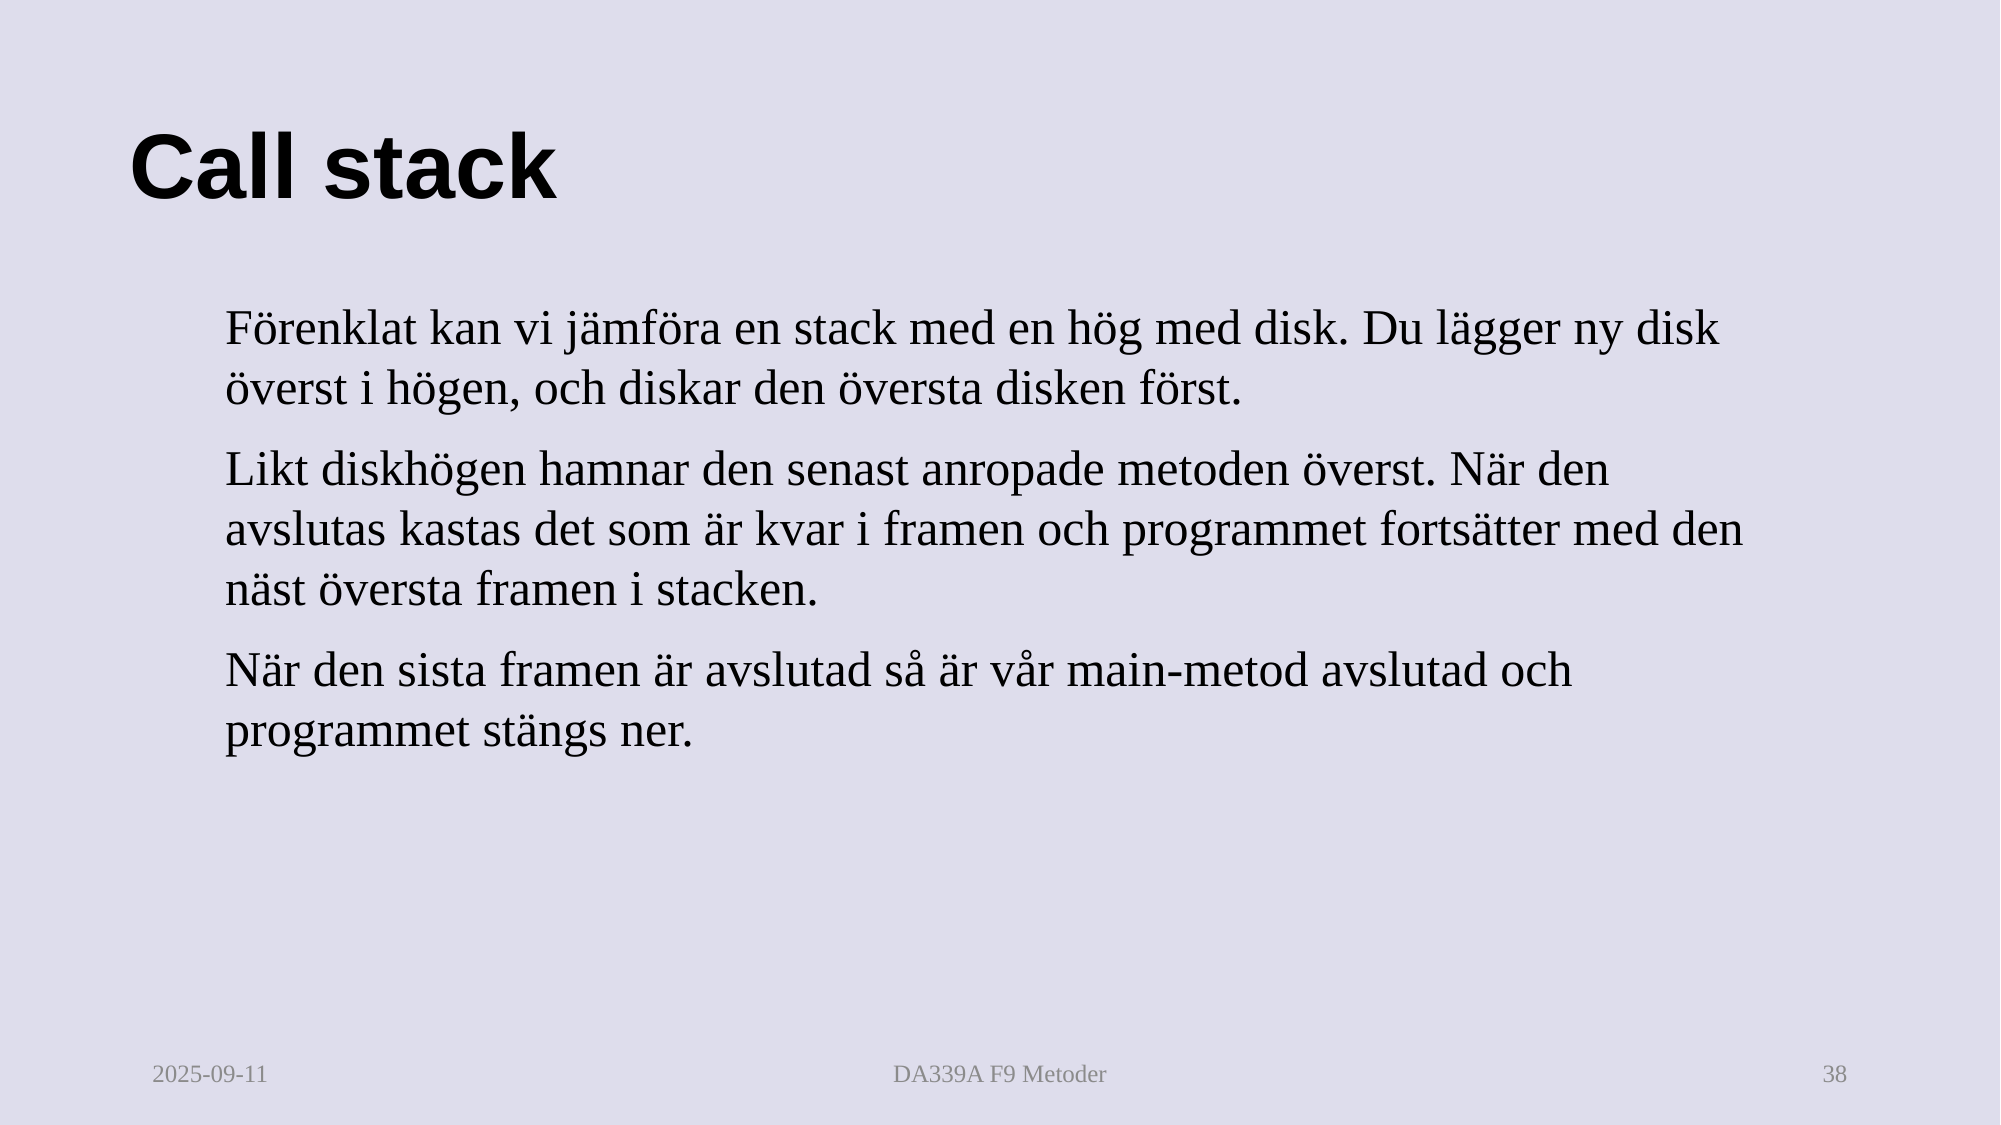

# Call stack
Förenklat kan vi jämföra en stack med en hög med disk. Du lägger ny disk överst i högen, och diskar den översta disken först.
Likt diskhögen hamnar den senast anropade metoden överst. När den avslutas kastas det som är kvar i framen och programmet fortsätter med den näst översta framen i stacken.
När den sista framen är avslutad så är vår main-metod avslutad och programmet stängs ner.
2025-09-11
DA339A F9 Metoder
38